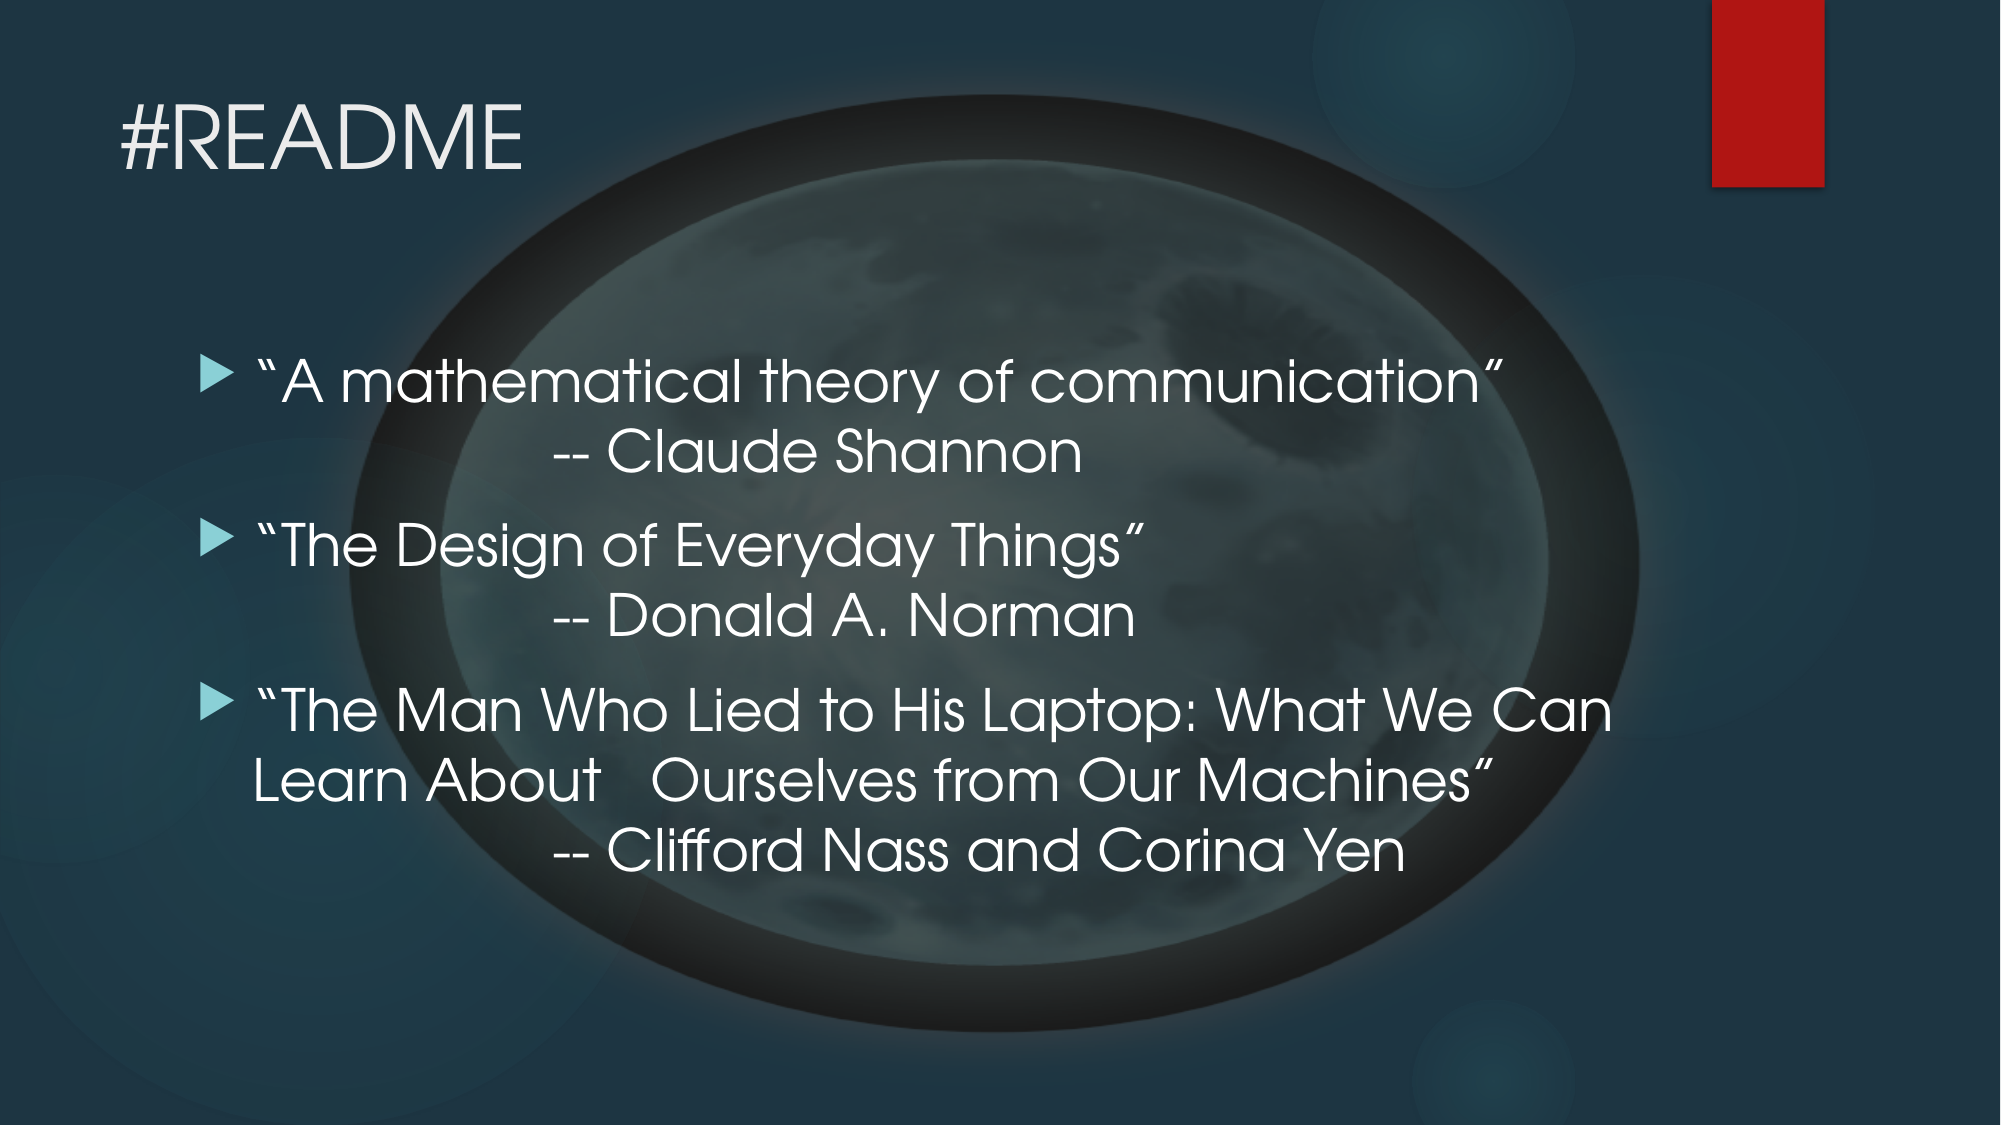

# #README
“A mathematical theory of communication”
		-- Claude Shannon
“The Design of Everyday Things”
		-- Donald A. Norman
“The Man Who Lied to His Laptop: What We Can Learn About   Ourselves from Our Machines”
		-- Clifford Nass and Corina Yen